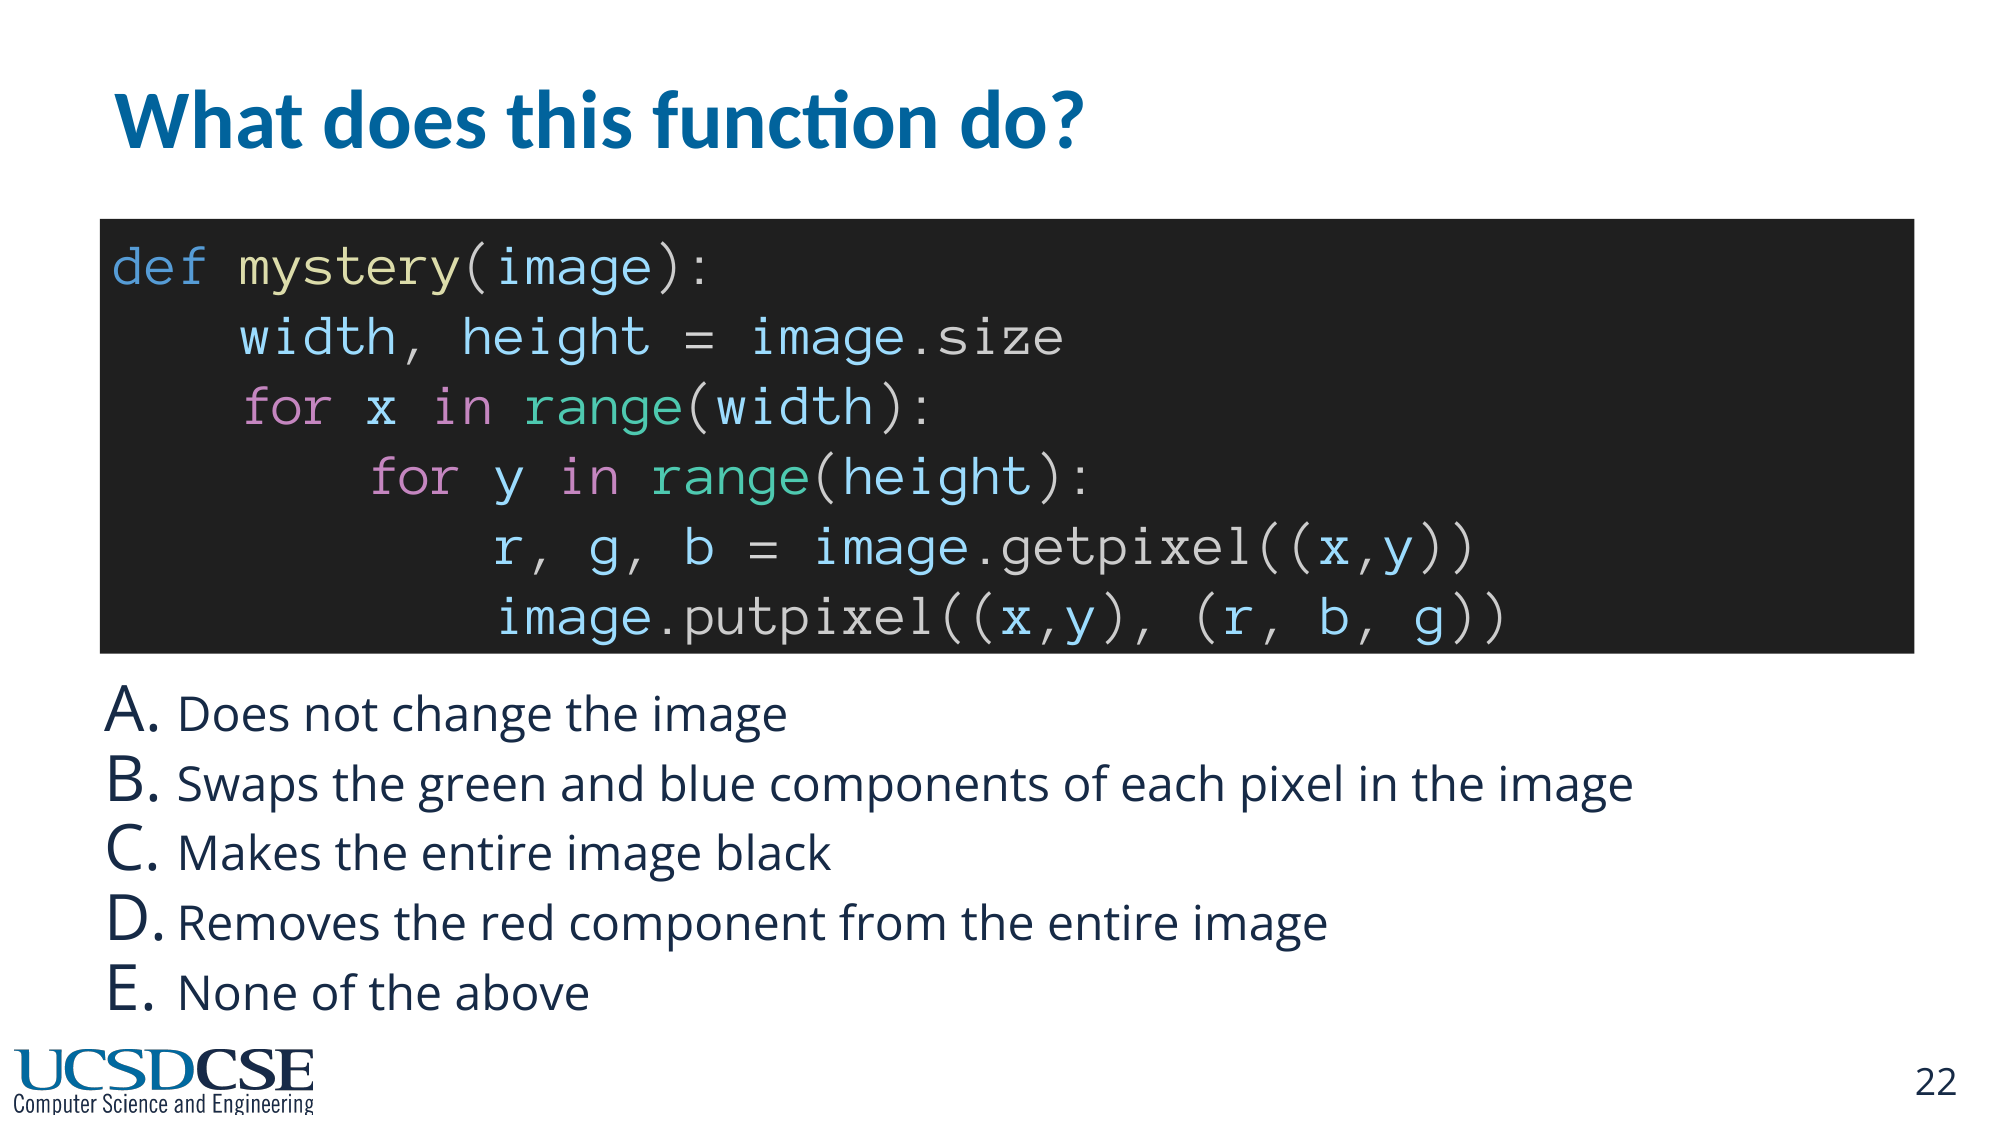

# What does this function do?
def mystery(image):
    width, height = image.size
    for x in range(width):
        for y in range(height):
            r, g, b = image.getpixel((x,y))
            image.putpixel((x,y), (r, b, g))
Does not change the image
Swaps the green and blue components of each pixel in the image
Makes the entire image black
Removes the red component from the entire image
None of the above